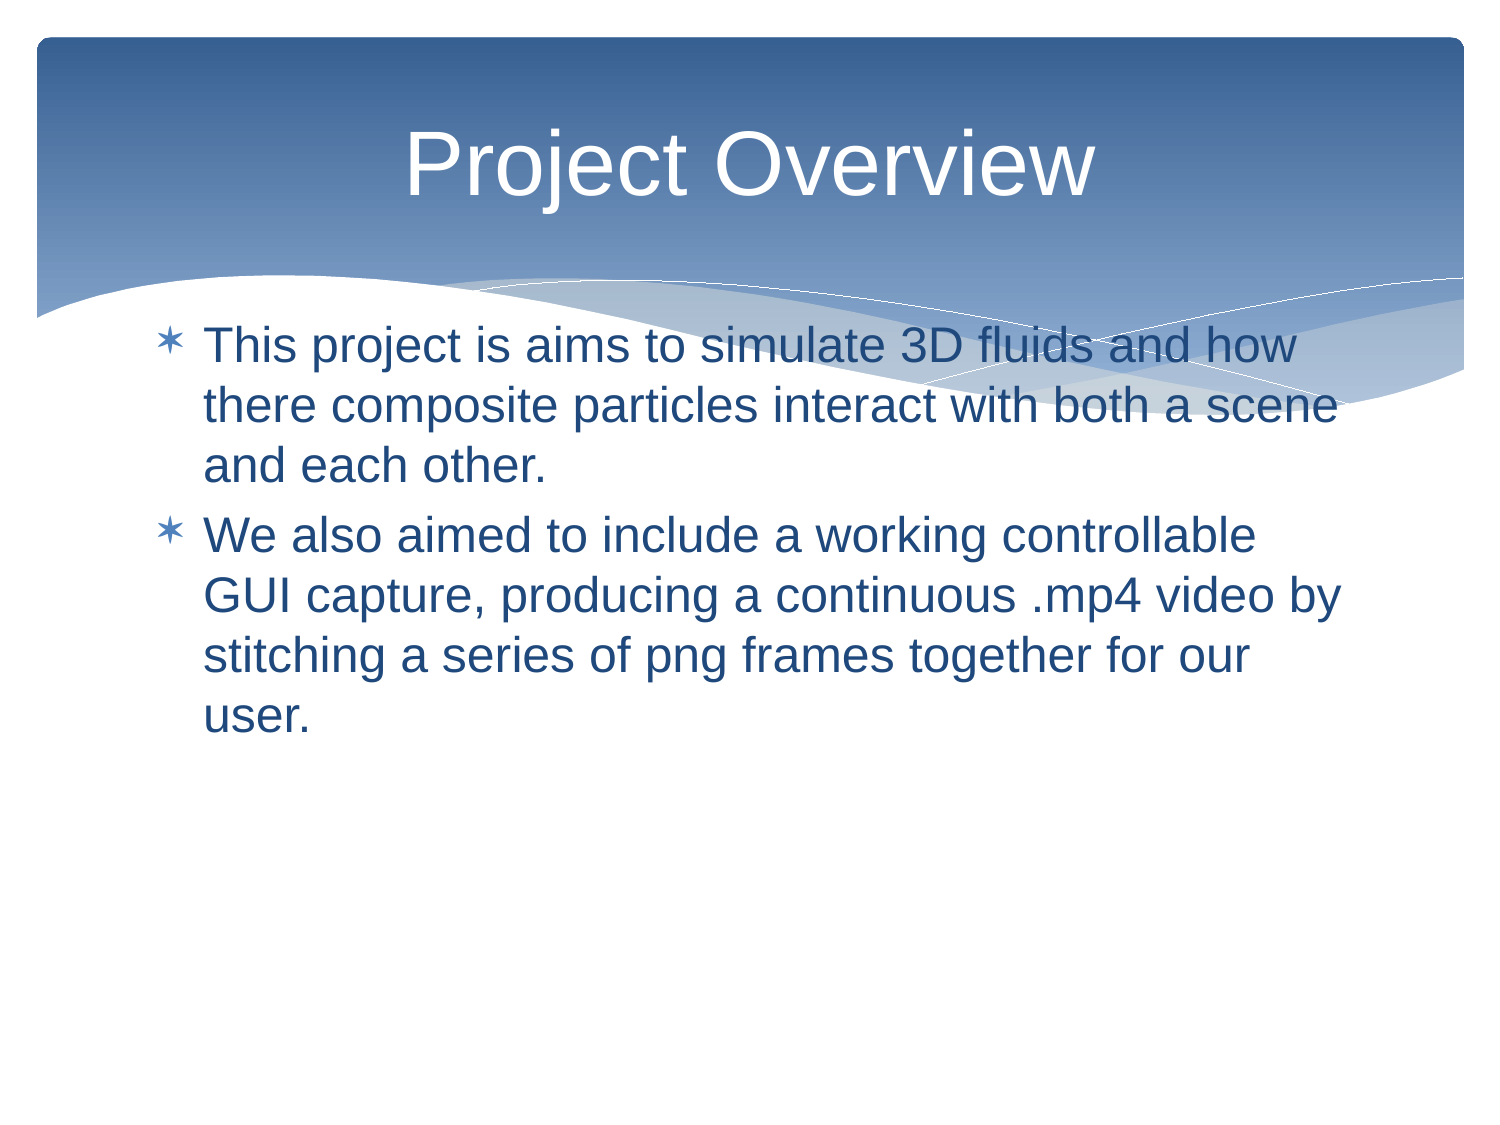

# Project Overview
This project is aims to simulate 3D fluids and how there composite particles interact with both a scene and each other.
We also aimed to include a working controllable GUI capture, producing a continuous .mp4 video by stitching a series of png frames together for our user.